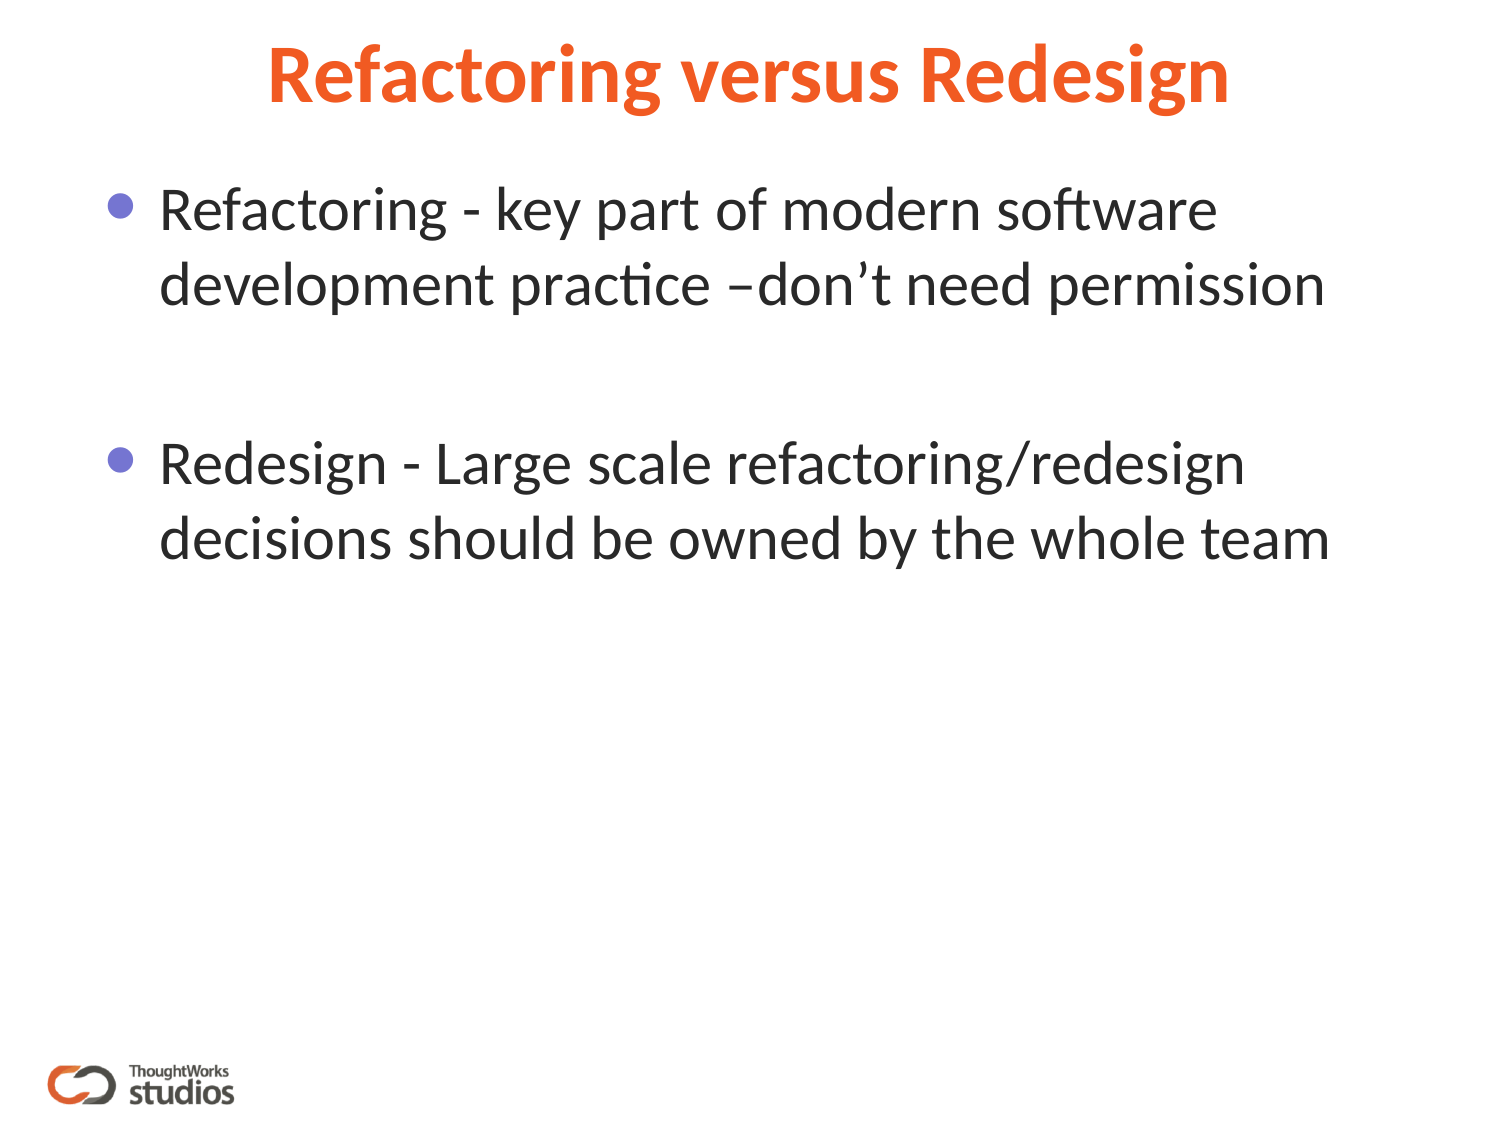

# Refactoring versus Redesign
Refactoring - key part of modern software development practice –don’t need permission

Redesign - Large scale refactoring/redesign decisions should be owned by the whole team